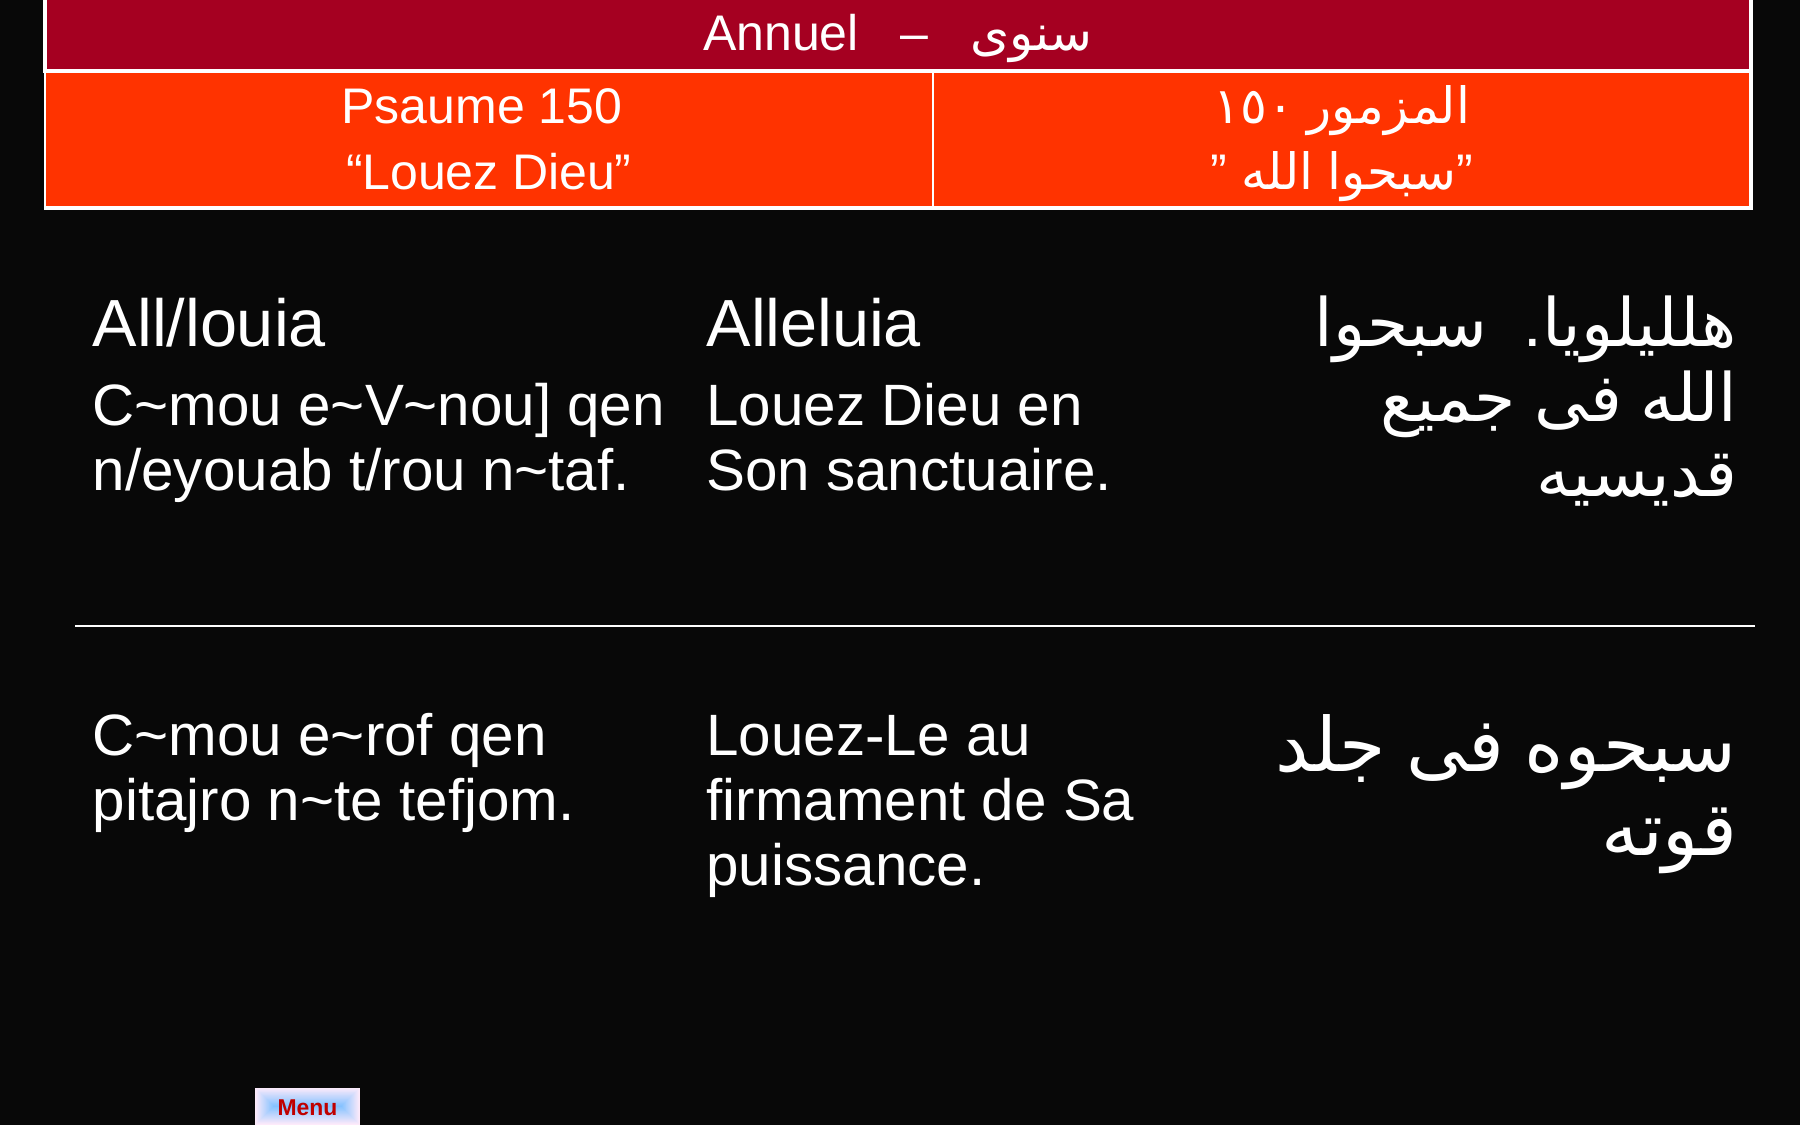

| Annuel – سنوى |  |
| --- | --- |
| Psaume 150 “Louez Dieu” | المزمور ١٥٠ ”سبحوا الله ” |
| All/louia C~mou e~V~nou] qen n/eyouab t/rou n~taf. | Alleluia Louez Dieu en Son sanctuaire. | هلليلويا. سبحوا الله فى جميع قديسيه |
| --- | --- | --- |
| C~mou e~rof qen pitajro n~te tefjom. | Louez-Le au firmament de Sa puissance. | سبحوه فى جلد قوته |
| --- | --- | --- |
Menu